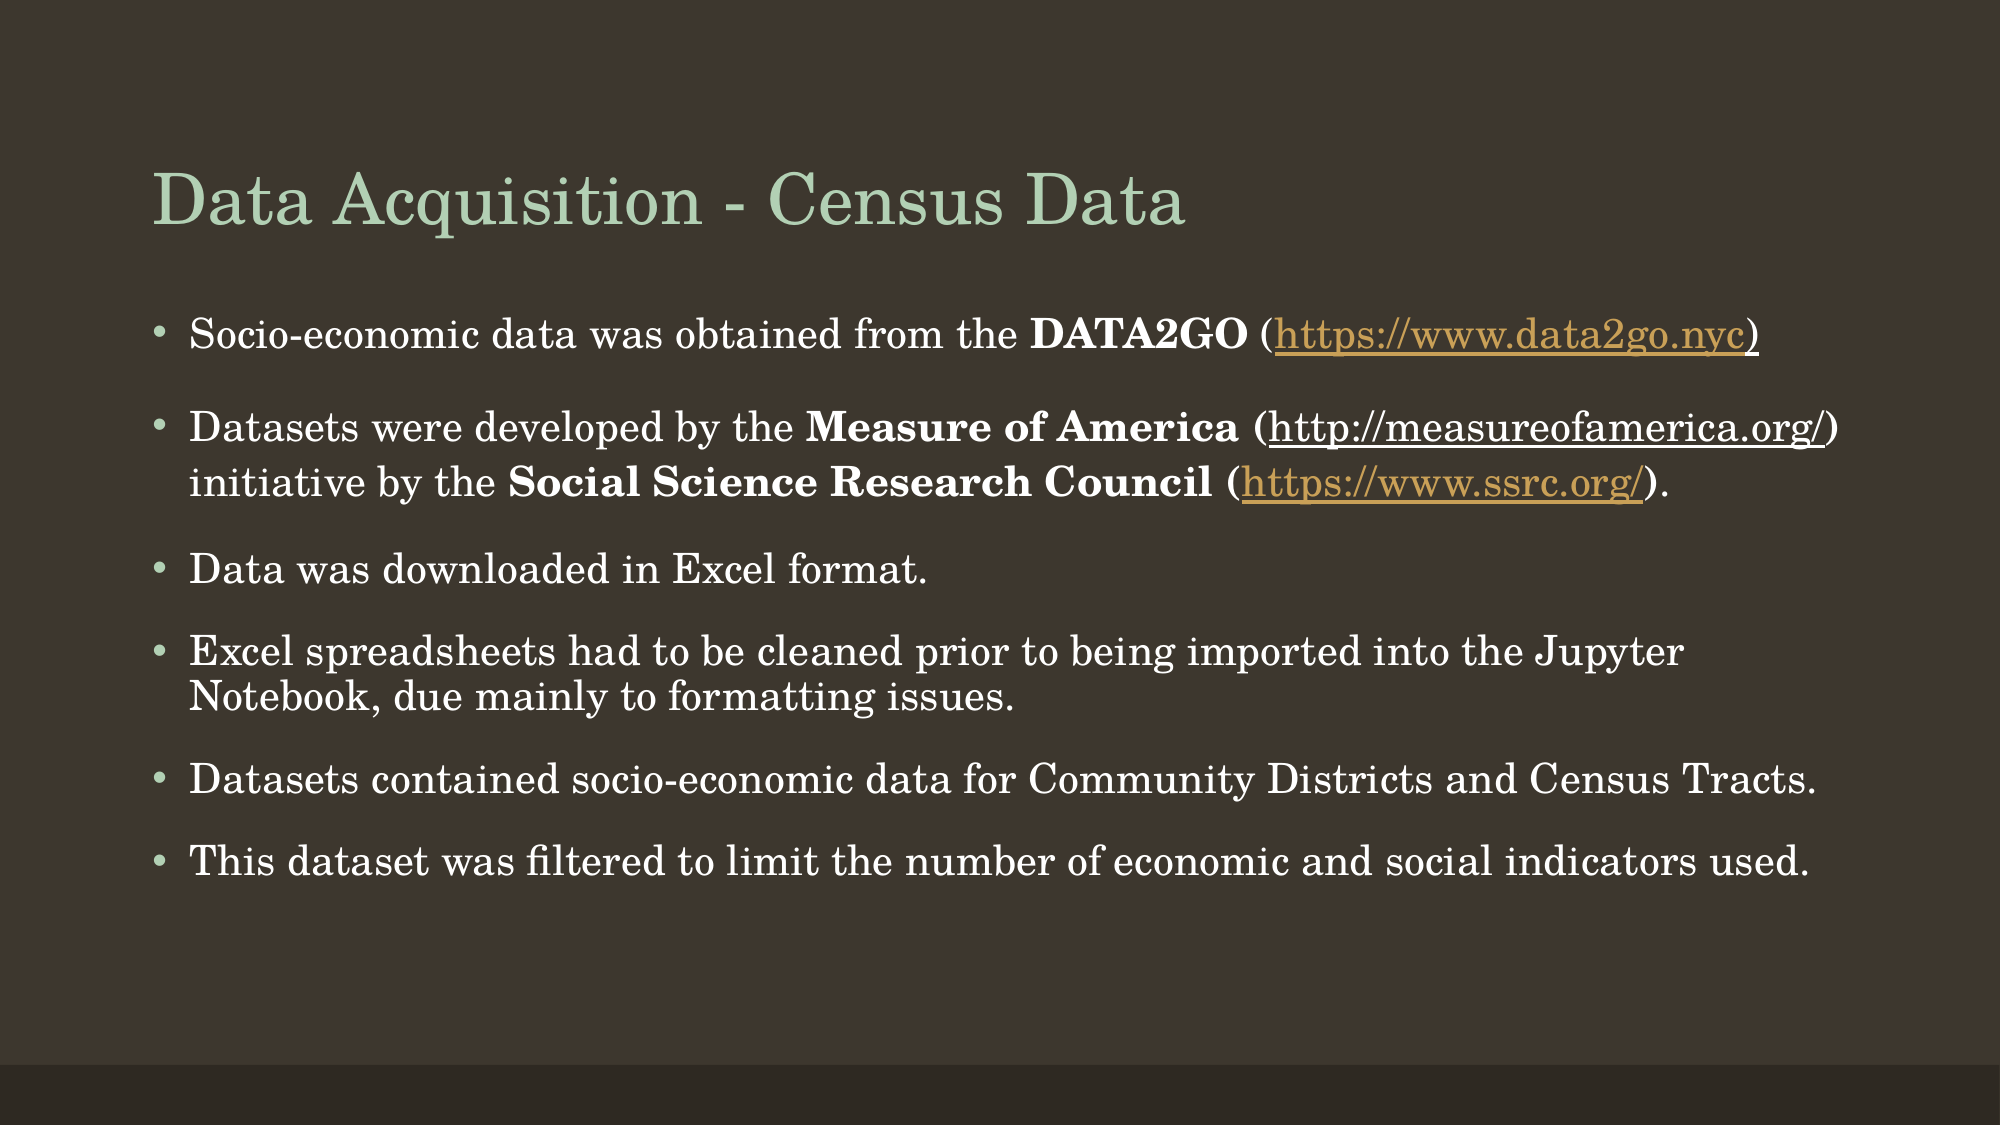

# Data Acquisition - Census Data
Socio-economic data was obtained from the DATA2GO (https://www.data2go.nyc)
Datasets were developed by the Measure of America (http://measureofamerica.org/) initiative by the Social Science Research Council (https://www.ssrc.org/).
Data was downloaded in Excel format.
Excel spreadsheets had to be cleaned prior to being imported into the Jupyter Notebook, due mainly to formatting issues.
Datasets contained socio-economic data for Community Districts and Census Tracts.
This dataset was filtered to limit the number of economic and social indicators used.